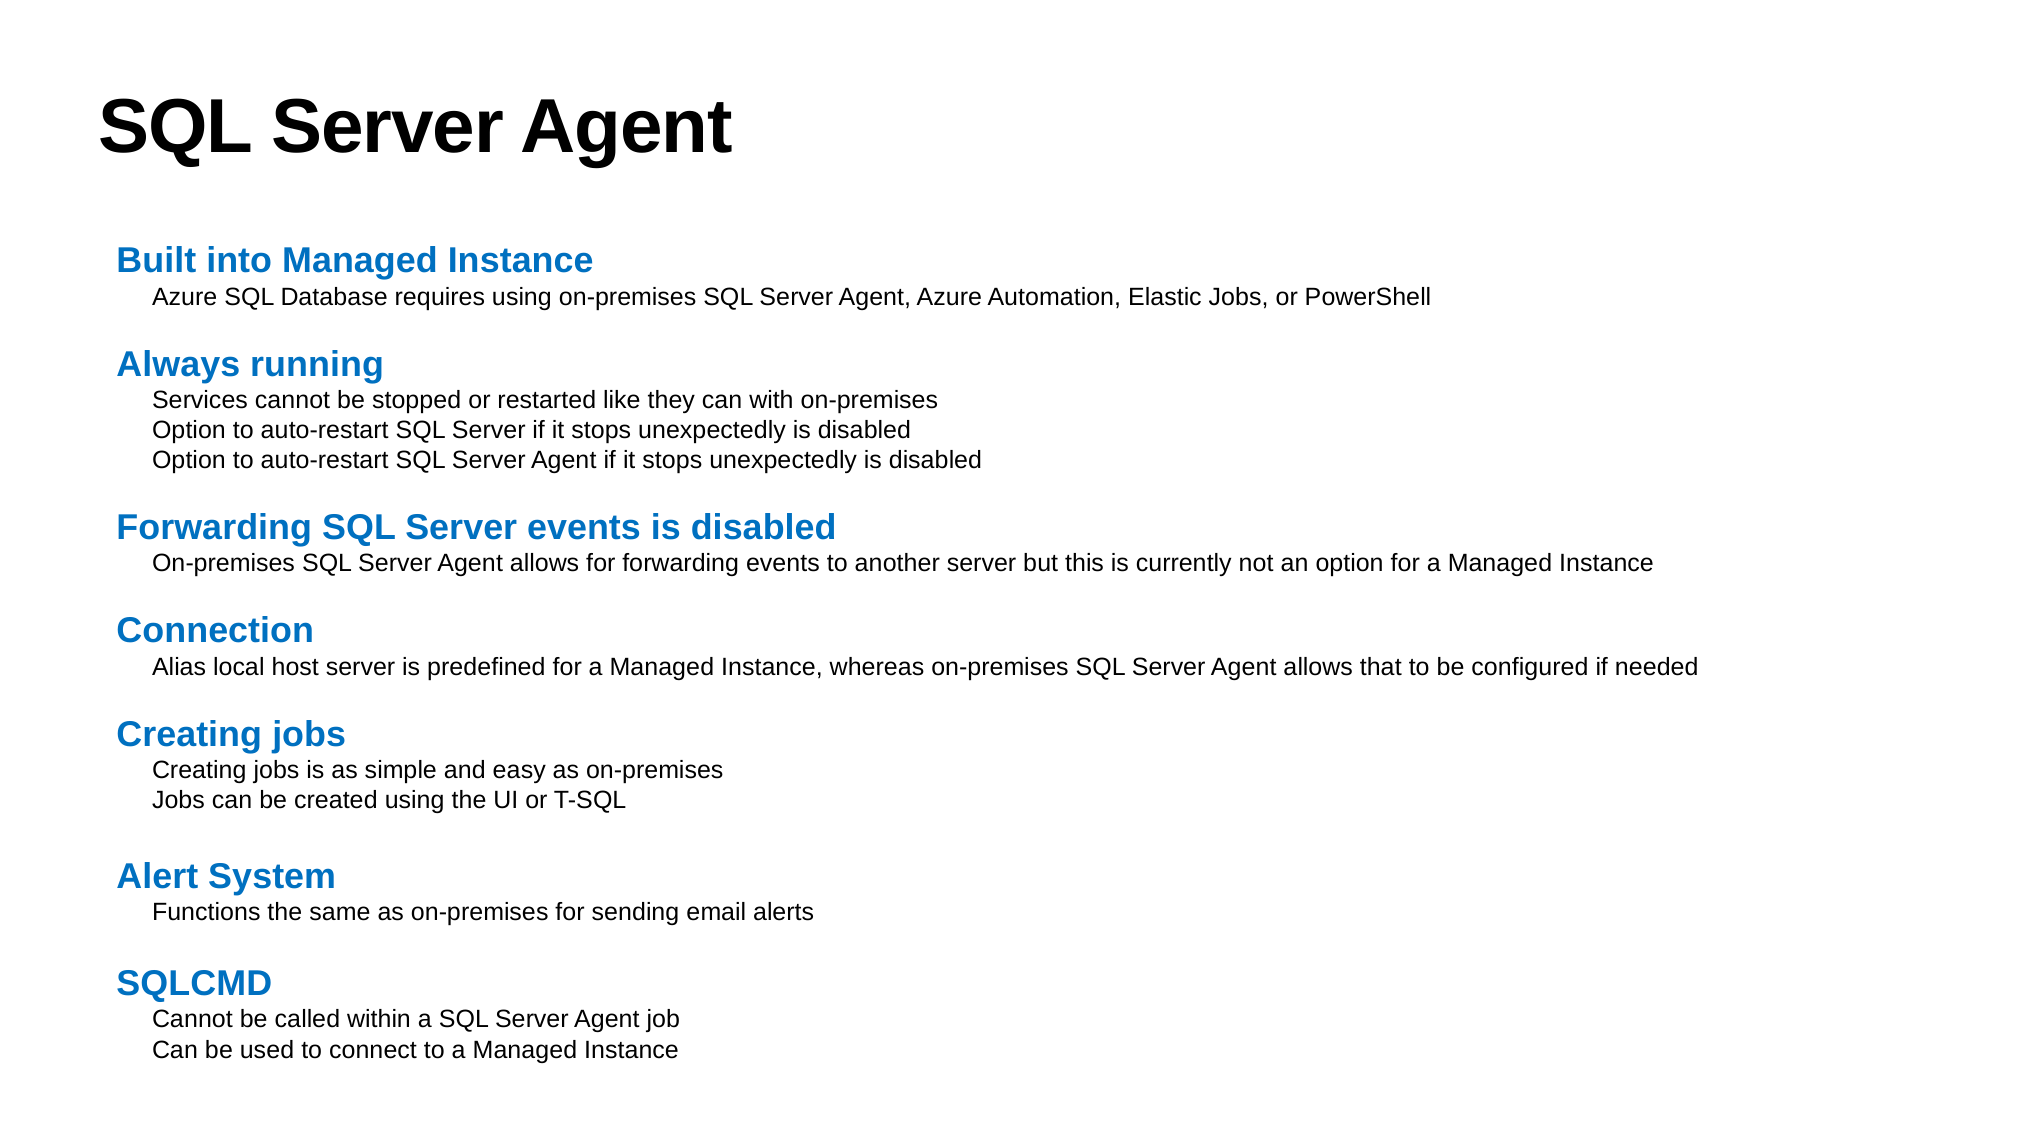

# SQL Server Agent
Built into Managed Instance
Azure SQL Database requires using on-premises SQL Server Agent, Azure Automation, Elastic Jobs, or PowerShell

Always running
Services cannot be stopped or restarted like they can with on-premises
Option to auto-restart SQL Server if it stops unexpectedly is disabled
Option to auto-restart SQL Server Agent if it stops unexpectedly is disabled

Forwarding SQL Server events is disabled
On-premises SQL Server Agent allows for forwarding events to another server but this is currently not an option for a Managed Instance

Connection
Alias local host server is predefined for a Managed Instance, whereas on-premises SQL Server Agent allows that to be configured if needed

Creating jobs
Creating jobs is as simple and easy as on-premises
Jobs can be created using the UI or T-SQL

Alert System
Functions the same as on-premises for sending email alerts

SQLCMD
Cannot be called within a SQL Server Agent job
Can be used to connect to a Managed Instance